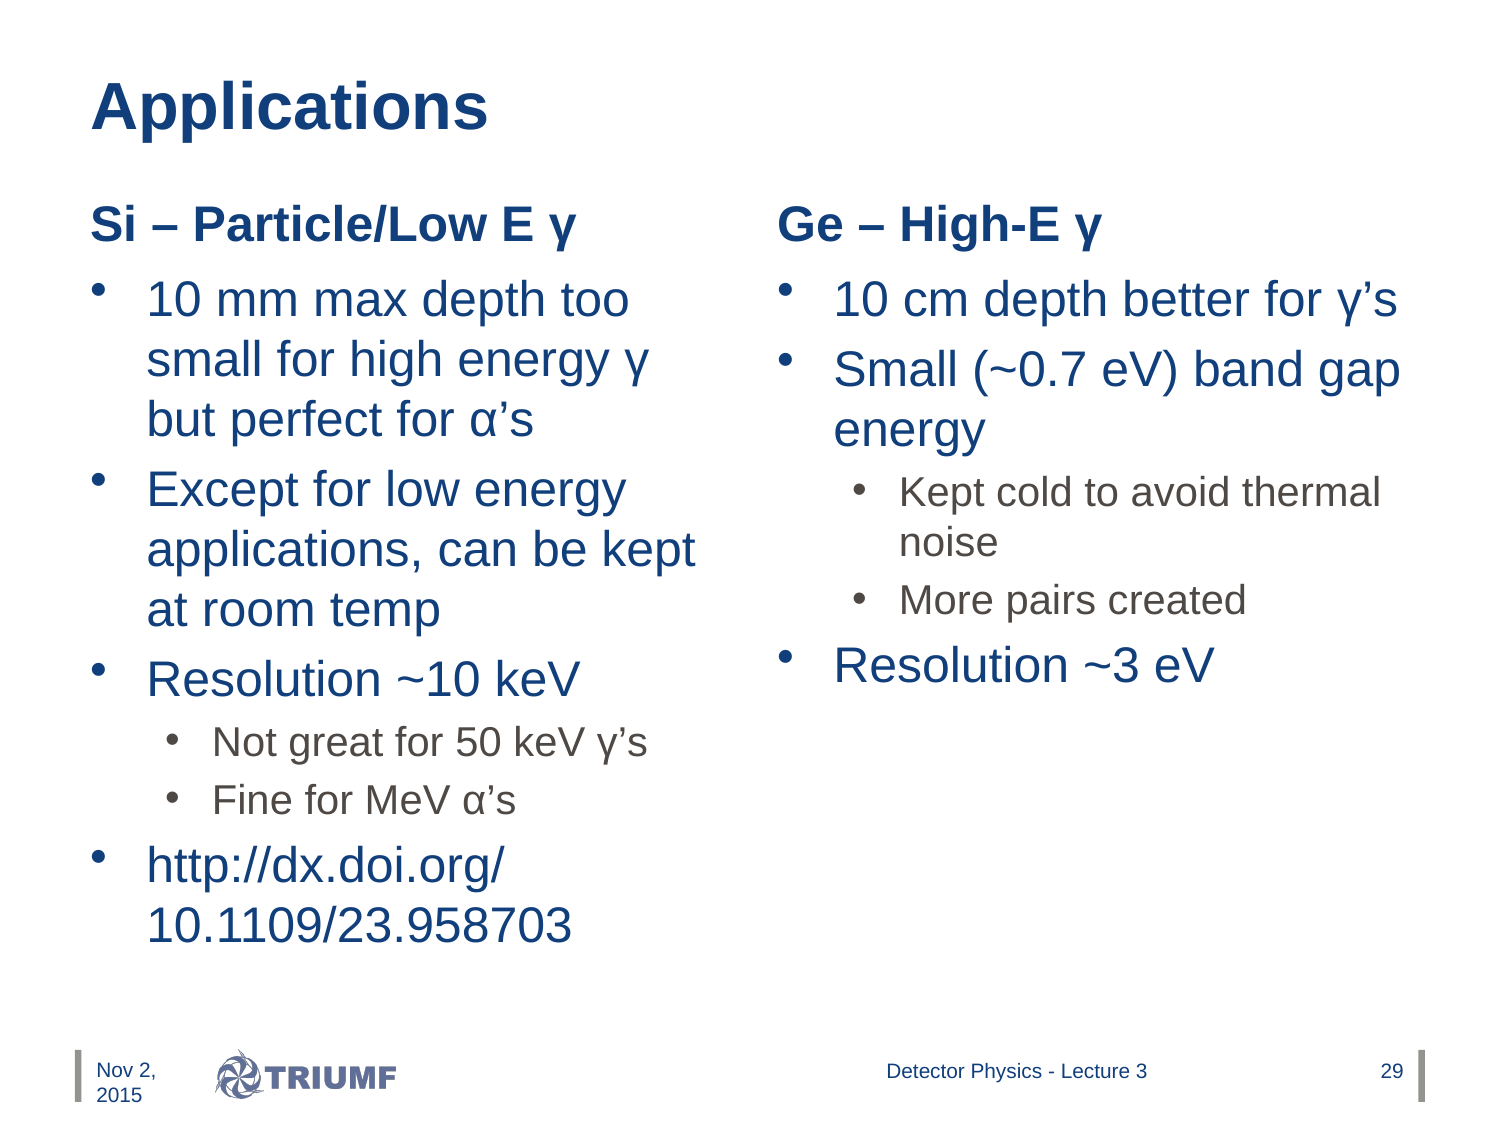

# Applications
Si – Particle/Low E γ
Ge – High-E γ
10 mm max depth too small for high energy γ but perfect for α’s
Except for low energy applications, can be kept at room temp
Resolution ~10 keV
Not great for 50 keV γ’s
Fine for MeV α’s
http://dx.doi.org/10.1109/23.958703
10 cm depth better for γ’s
Small (~0.7 eV) band gap energy
Kept cold to avoid thermal noise
More pairs created
Resolution ~3 eV
Nov 2, 2015
Detector Physics - Lecture 3
29